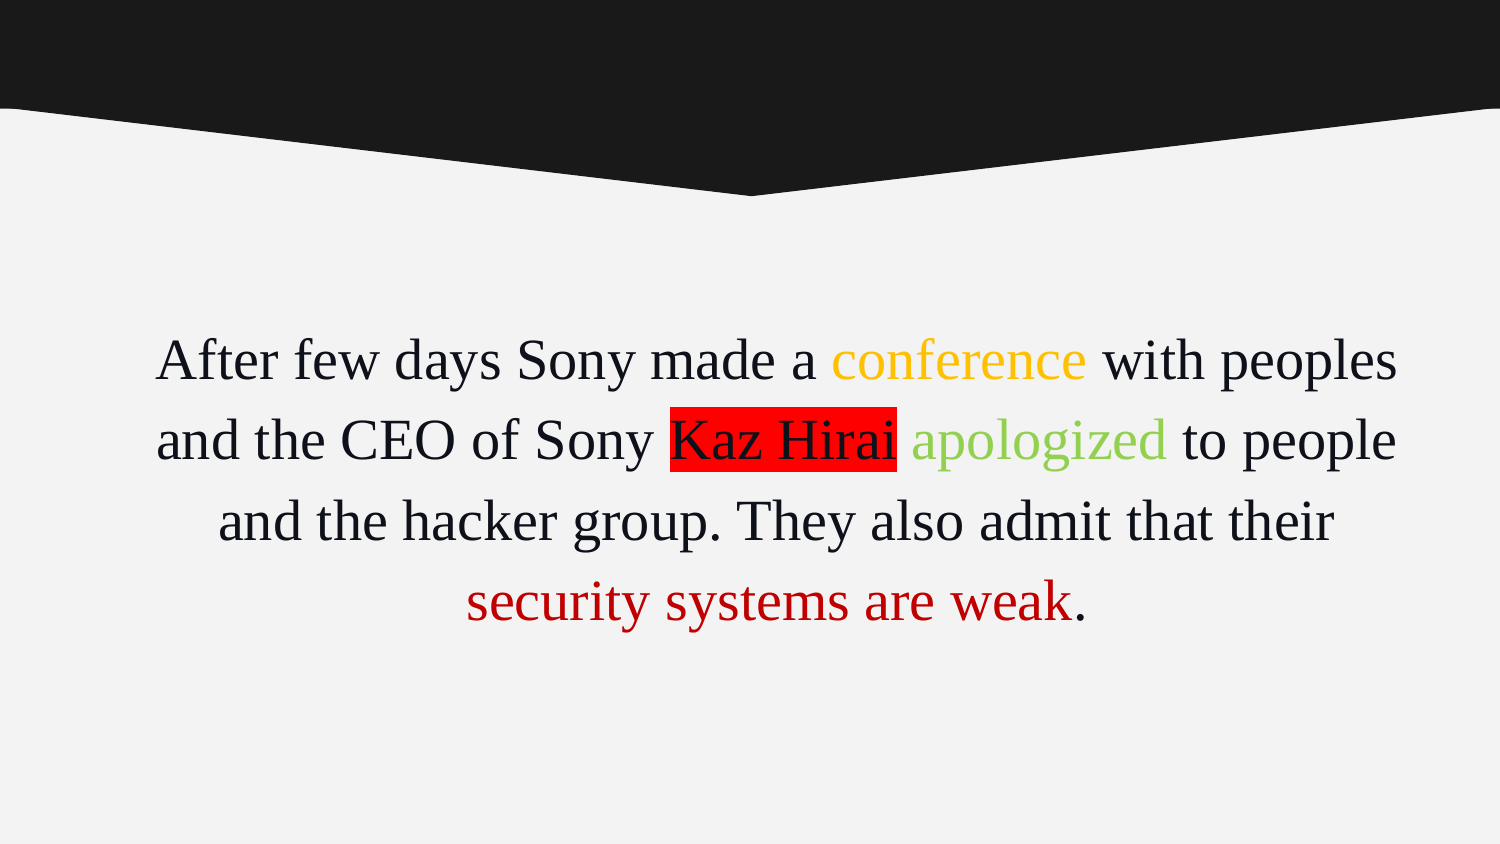

After few days Sony made a conference with peoples and the CEO of Sony Kaz Hirai apologized to people and the hacker group. They also admit that their security systems are weak.